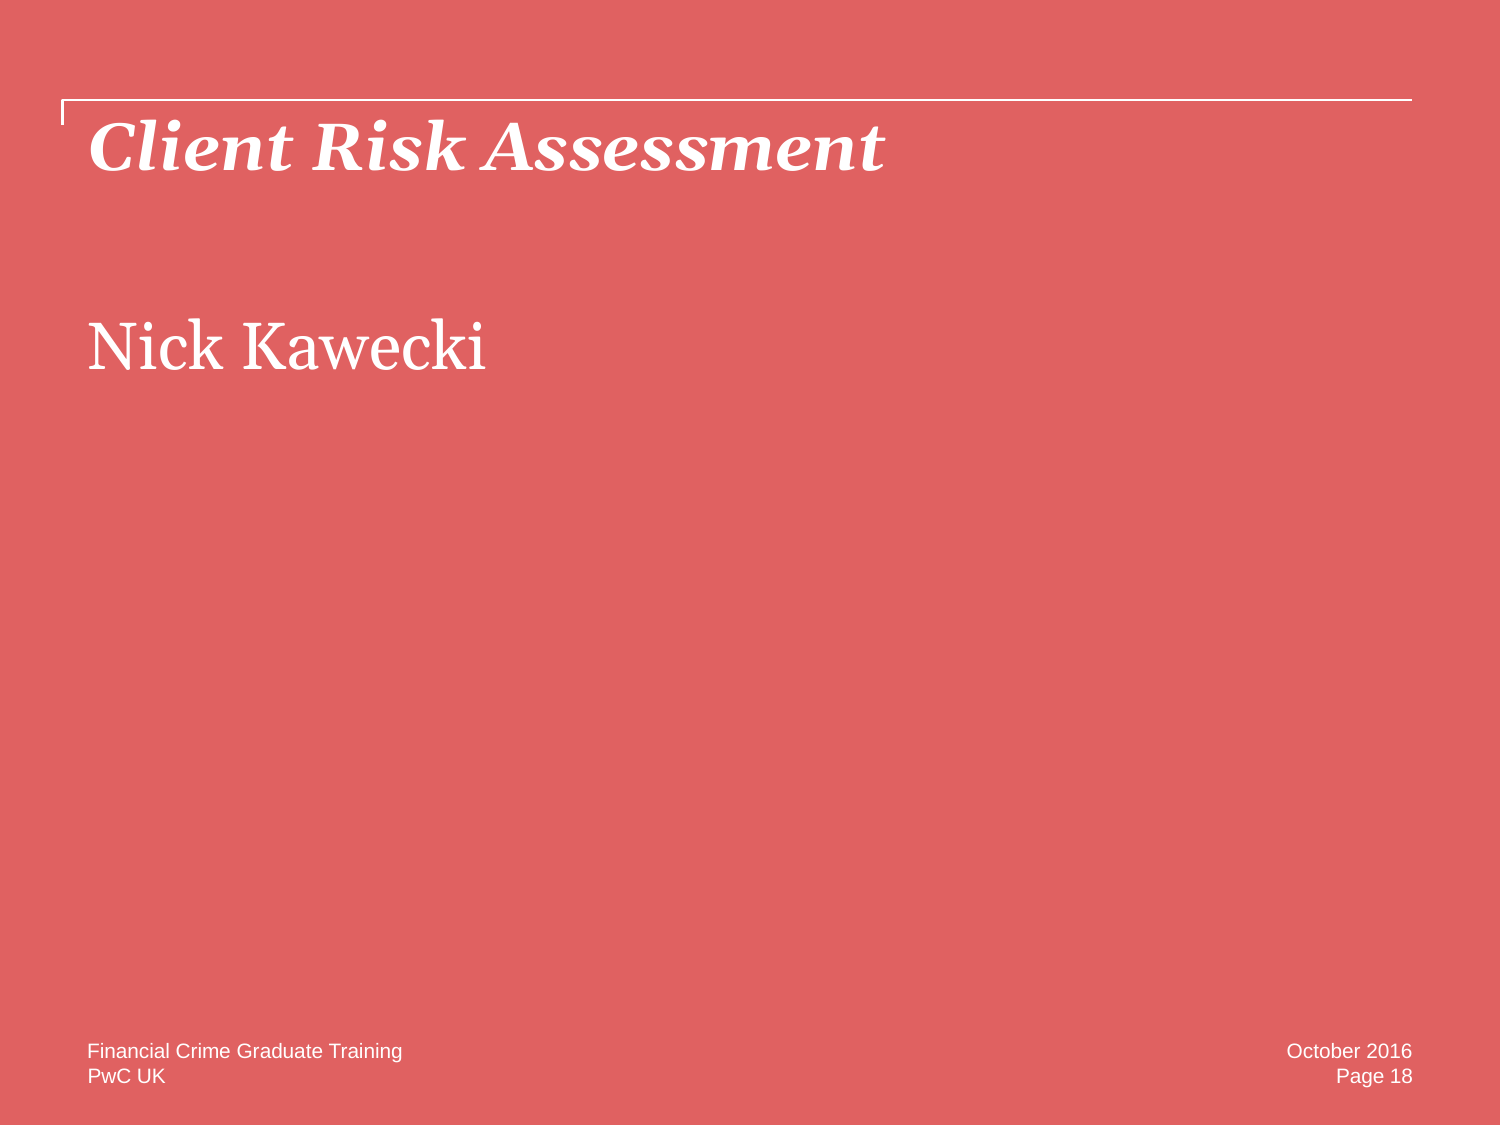

# Client Risk Assessment
Nick Kawecki

Financial Crime Graduate Training
October 2016
Page 18